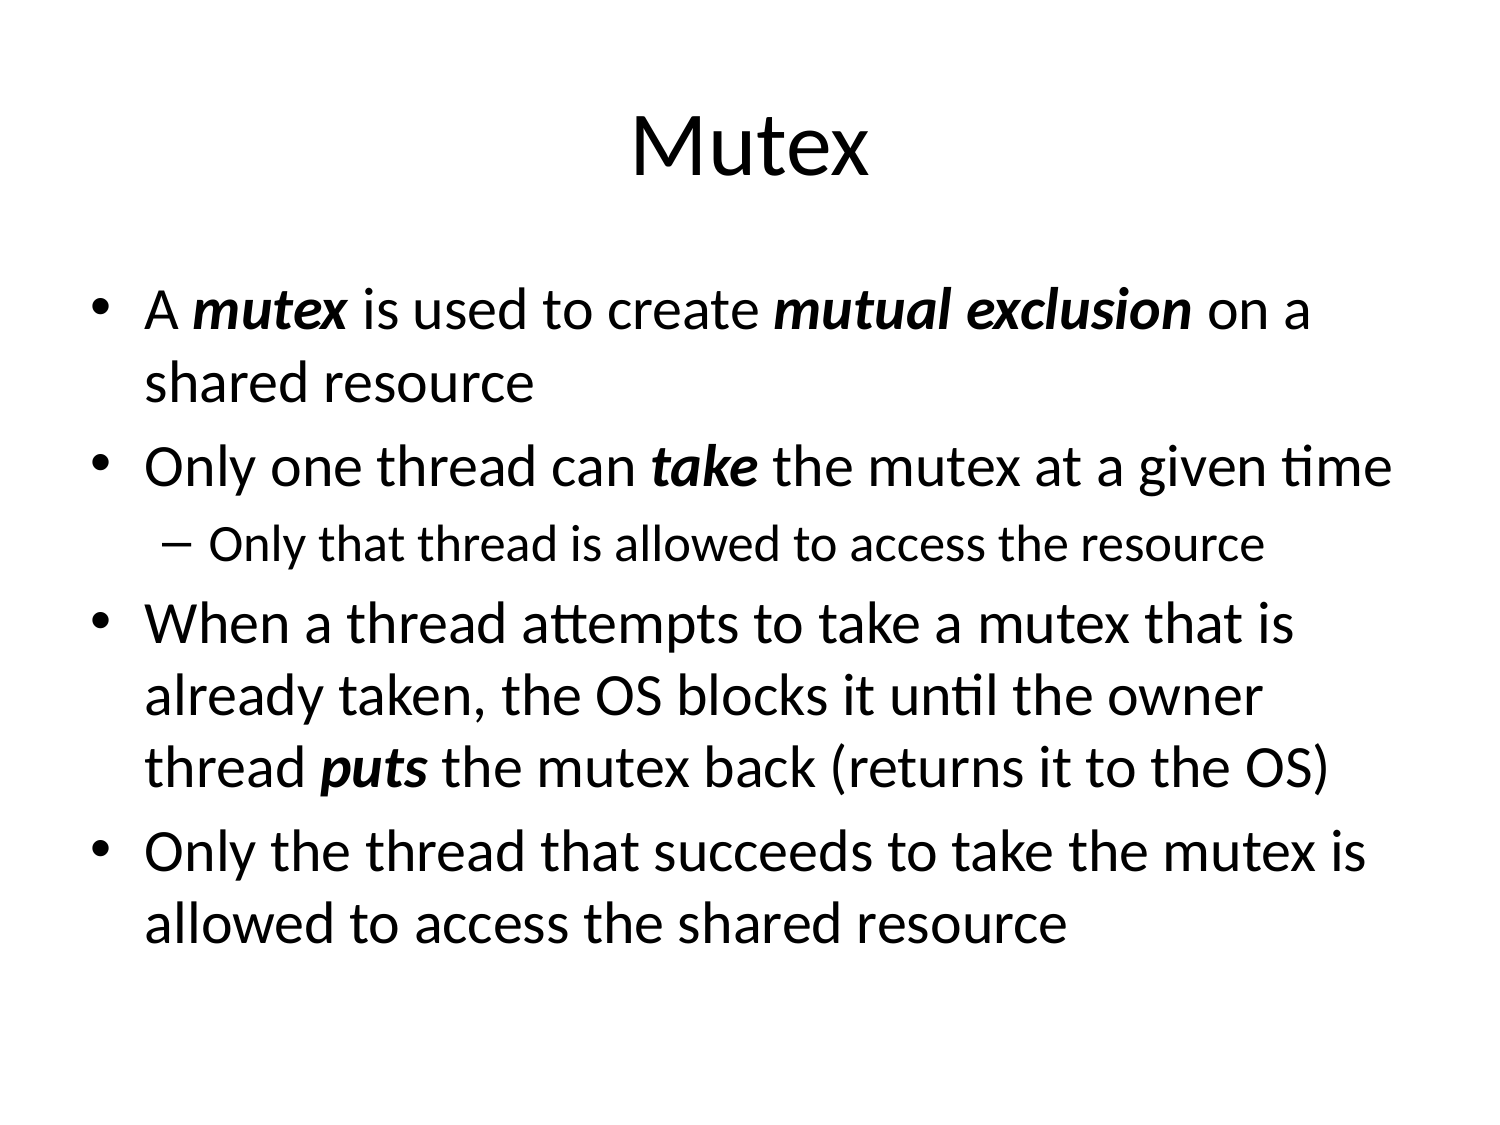

# Mutex
A mutex is used to create mutual exclusion on a shared resource
Only one thread can take the mutex at a given time
Only that thread is allowed to access the resource
When a thread attempts to take a mutex that is already taken, the OS blocks it until the owner thread puts the mutex back (returns it to the OS)
Only the thread that succeeds to take the mutex is allowed to access the shared resource